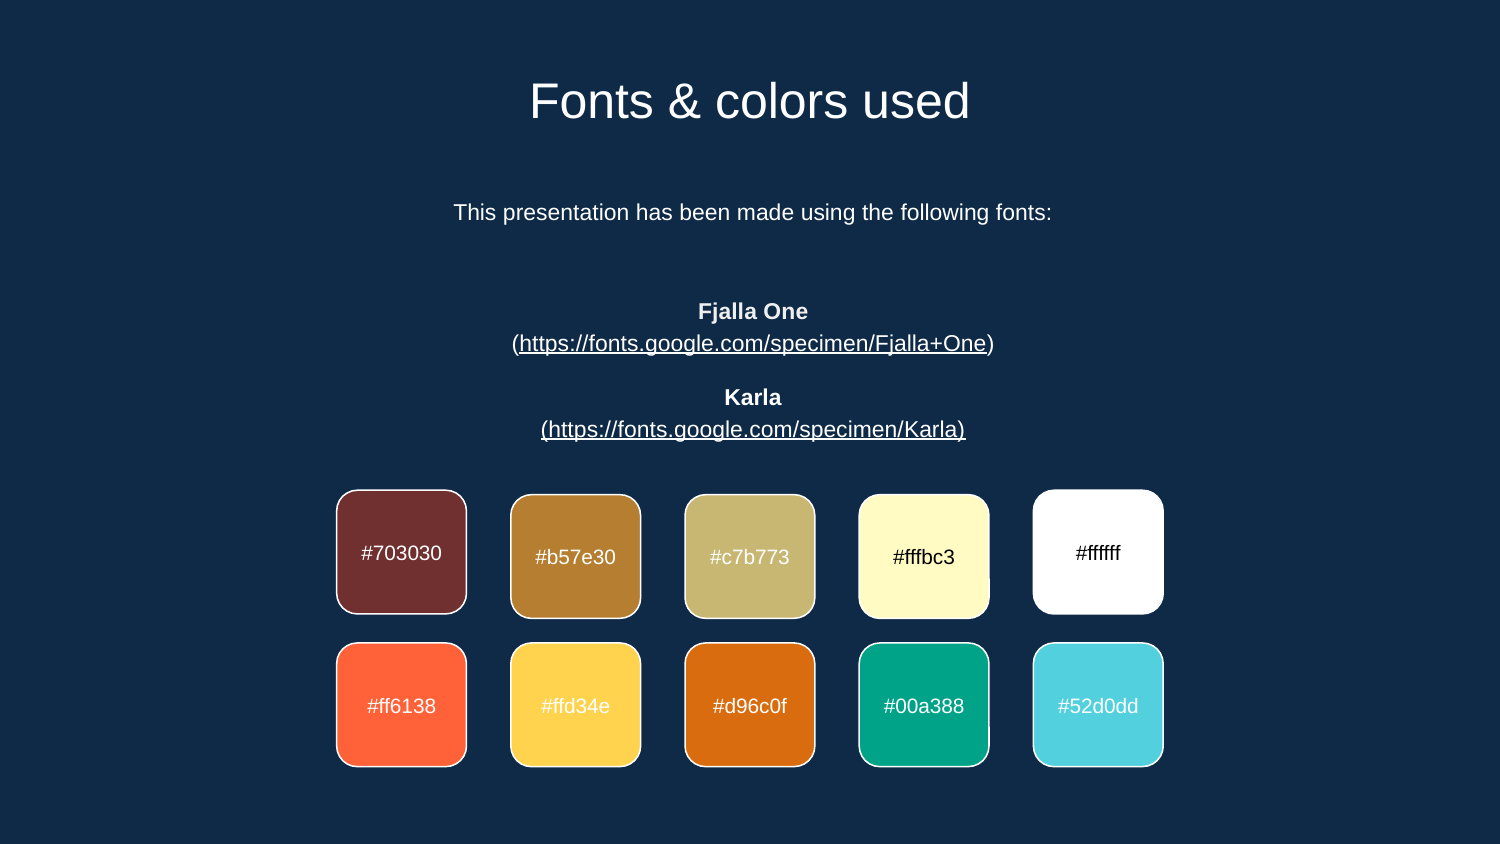

# Fonts & colors used
This presentation has been made using the following fonts:

Fjalla One
(https://fonts.google.com/specimen/Fjalla+One)

Karla
(https://fonts.google.com/specimen/Karla)

#703030
#c7b773
#fffbc3

#ffffff
#b57e30

#ff6138
#ffd34e
#d96c0f
#00a388
#52d0dd